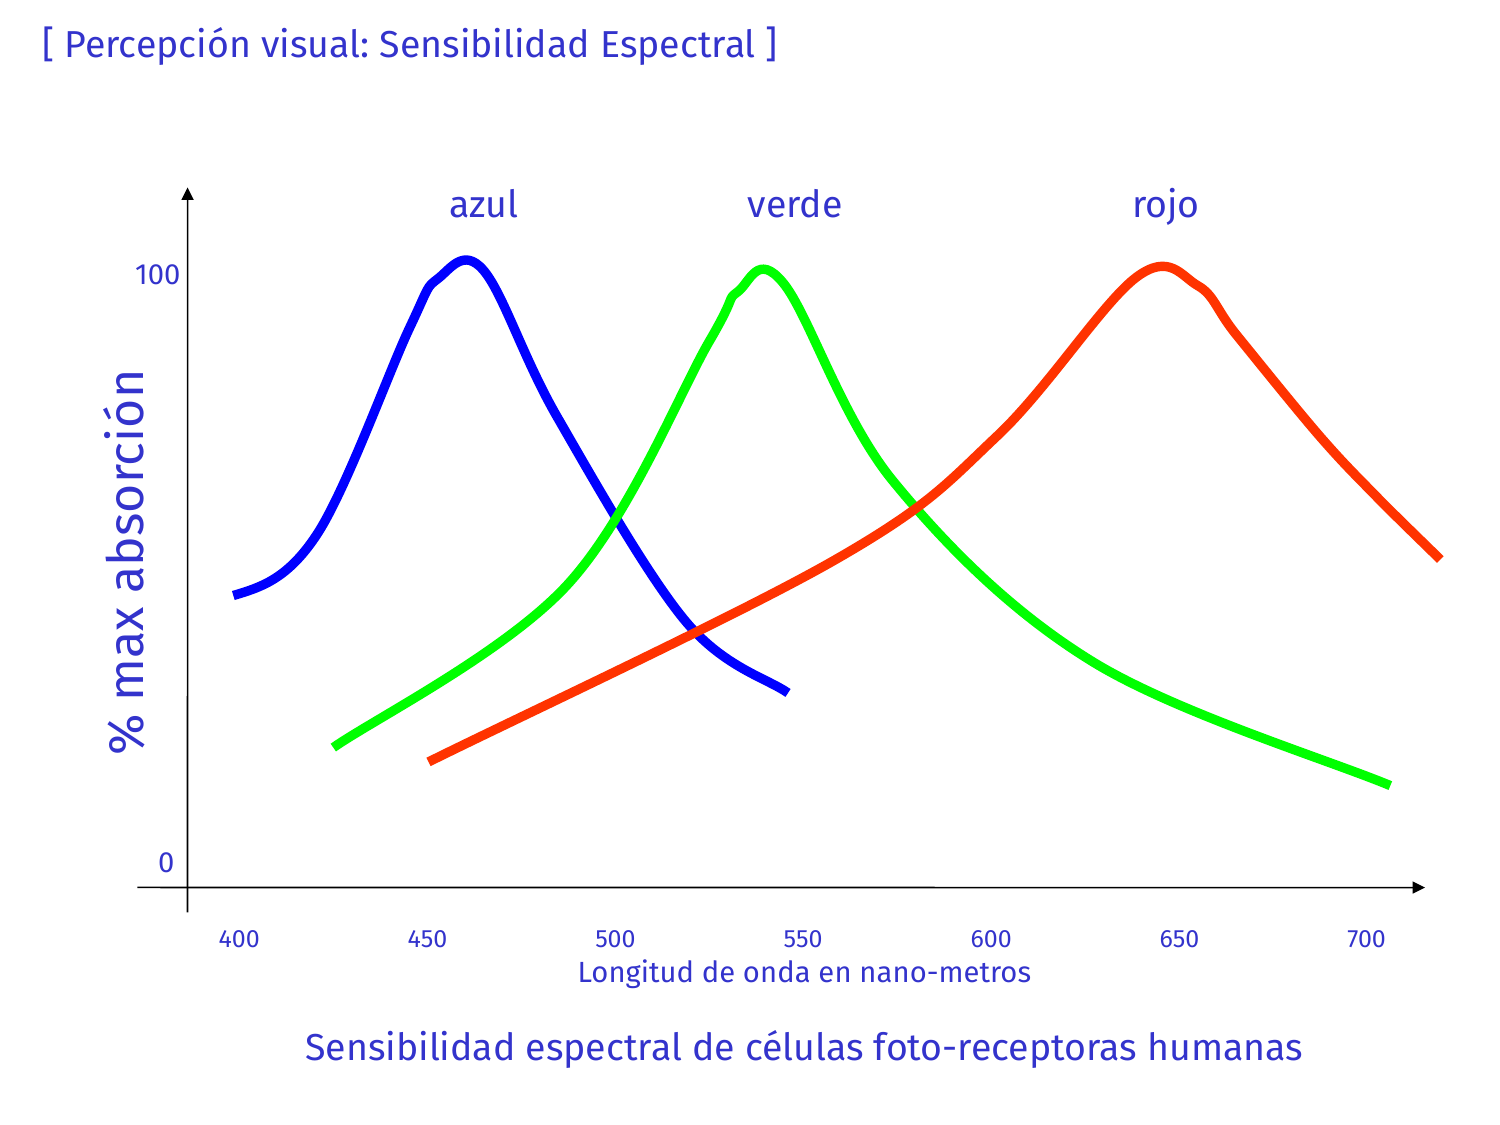

[ Percepción visual: Sensibilidad Espectral ]
azul                       verde                             rojo

100

% max absorción
0

 400                      450                      500                      550                      600                      650                      700
Longitud de onda en nano-metros

Sensibilidad espectral de células foto-receptoras humanas